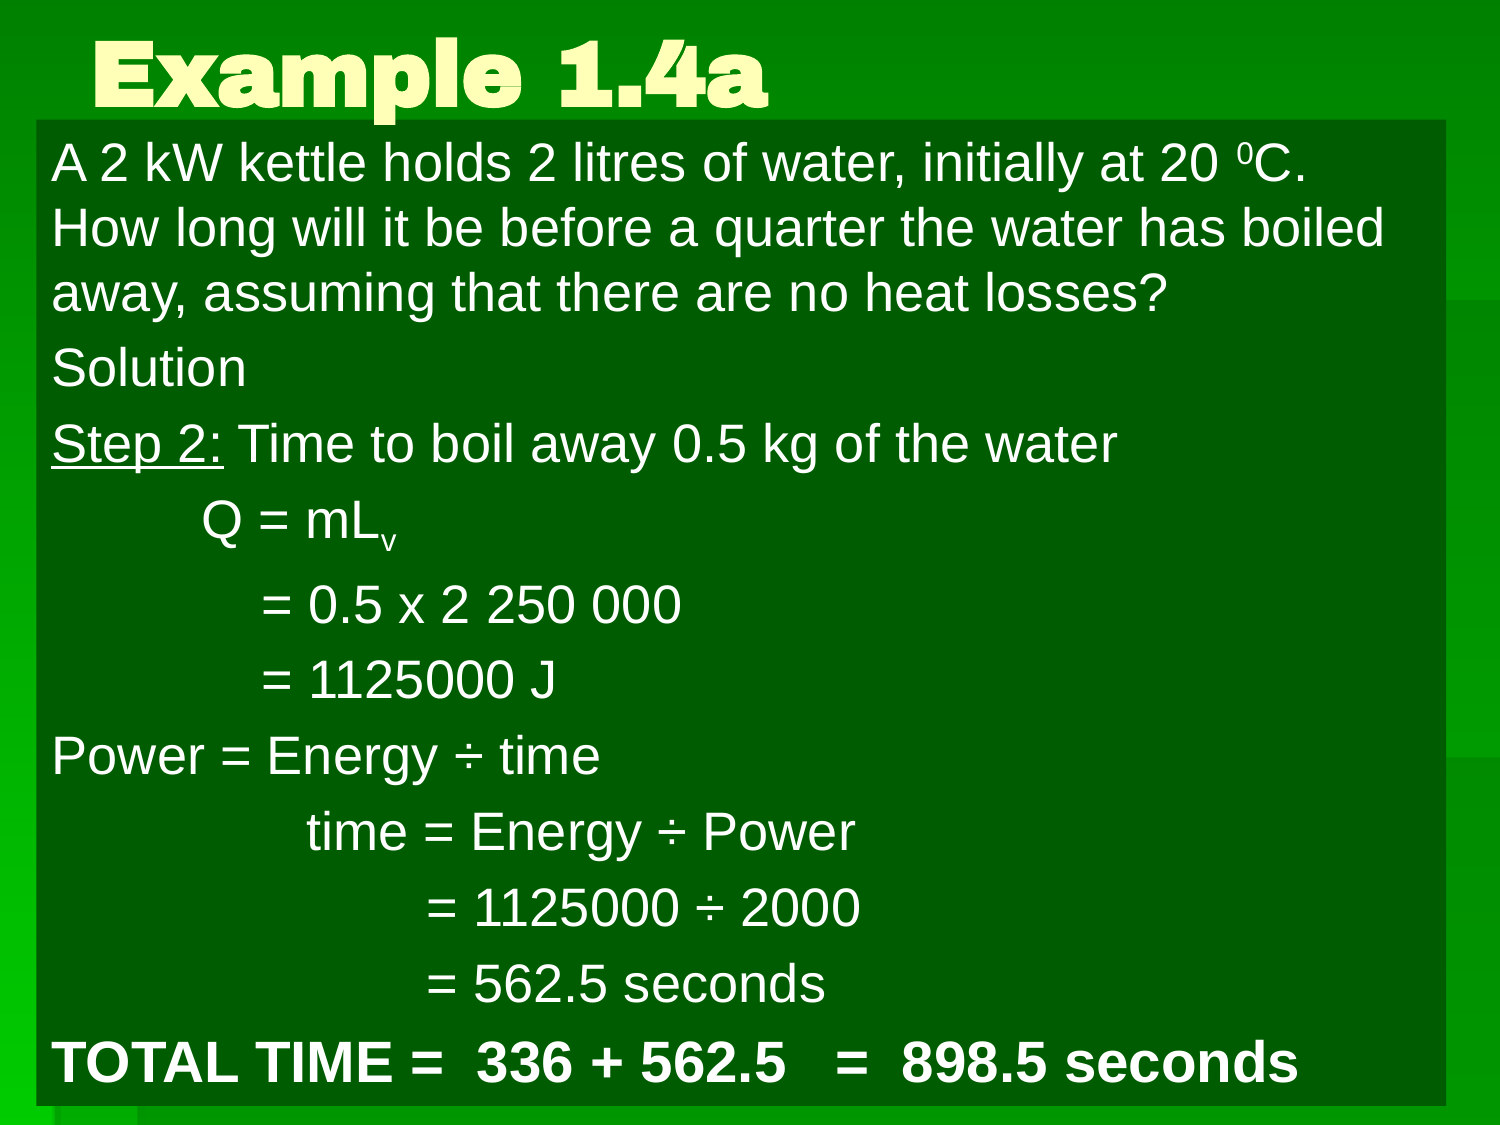

# Example 1.4a
A 2 kW kettle holds 2 litres of water, initially at 20 0C. How long will it be before a quarter the water has boiled away, assuming that there are no heat losses?
Solution
Step 2: Time to boil away 0.5 kg of the water
	Q = mLv
	    = 0.5 x 2 250 000
	    = 1125000 J
Power = Energy ÷ time
	       time = Energy ÷ Power
                         = 1125000 ÷ 2000
                         = 562.5 seconds
TOTAL TIME =  336 + 562.5   =  898.5 seconds